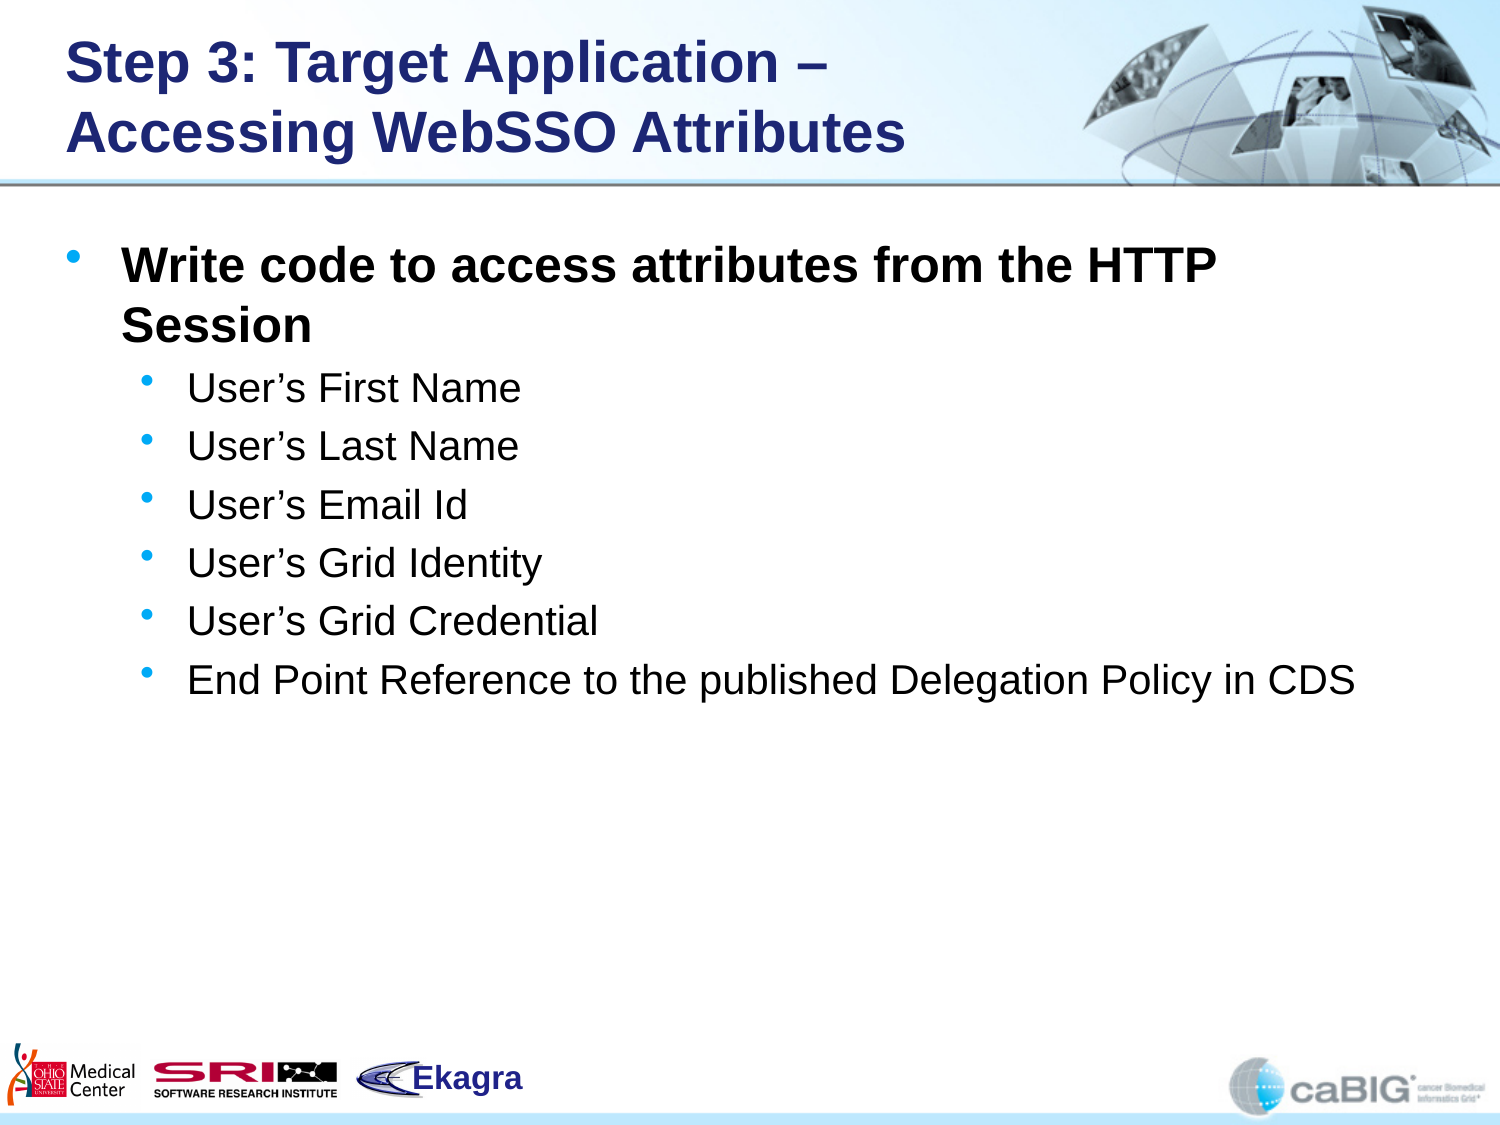

# Step 3: Target Application – Accessing WebSSO Attributes
Write code to access attributes from the HTTP Session
User’s First Name
User’s Last Name
User’s Email Id
User’s Grid Identity
User’s Grid Credential
End Point Reference to the published Delegation Policy in CDS